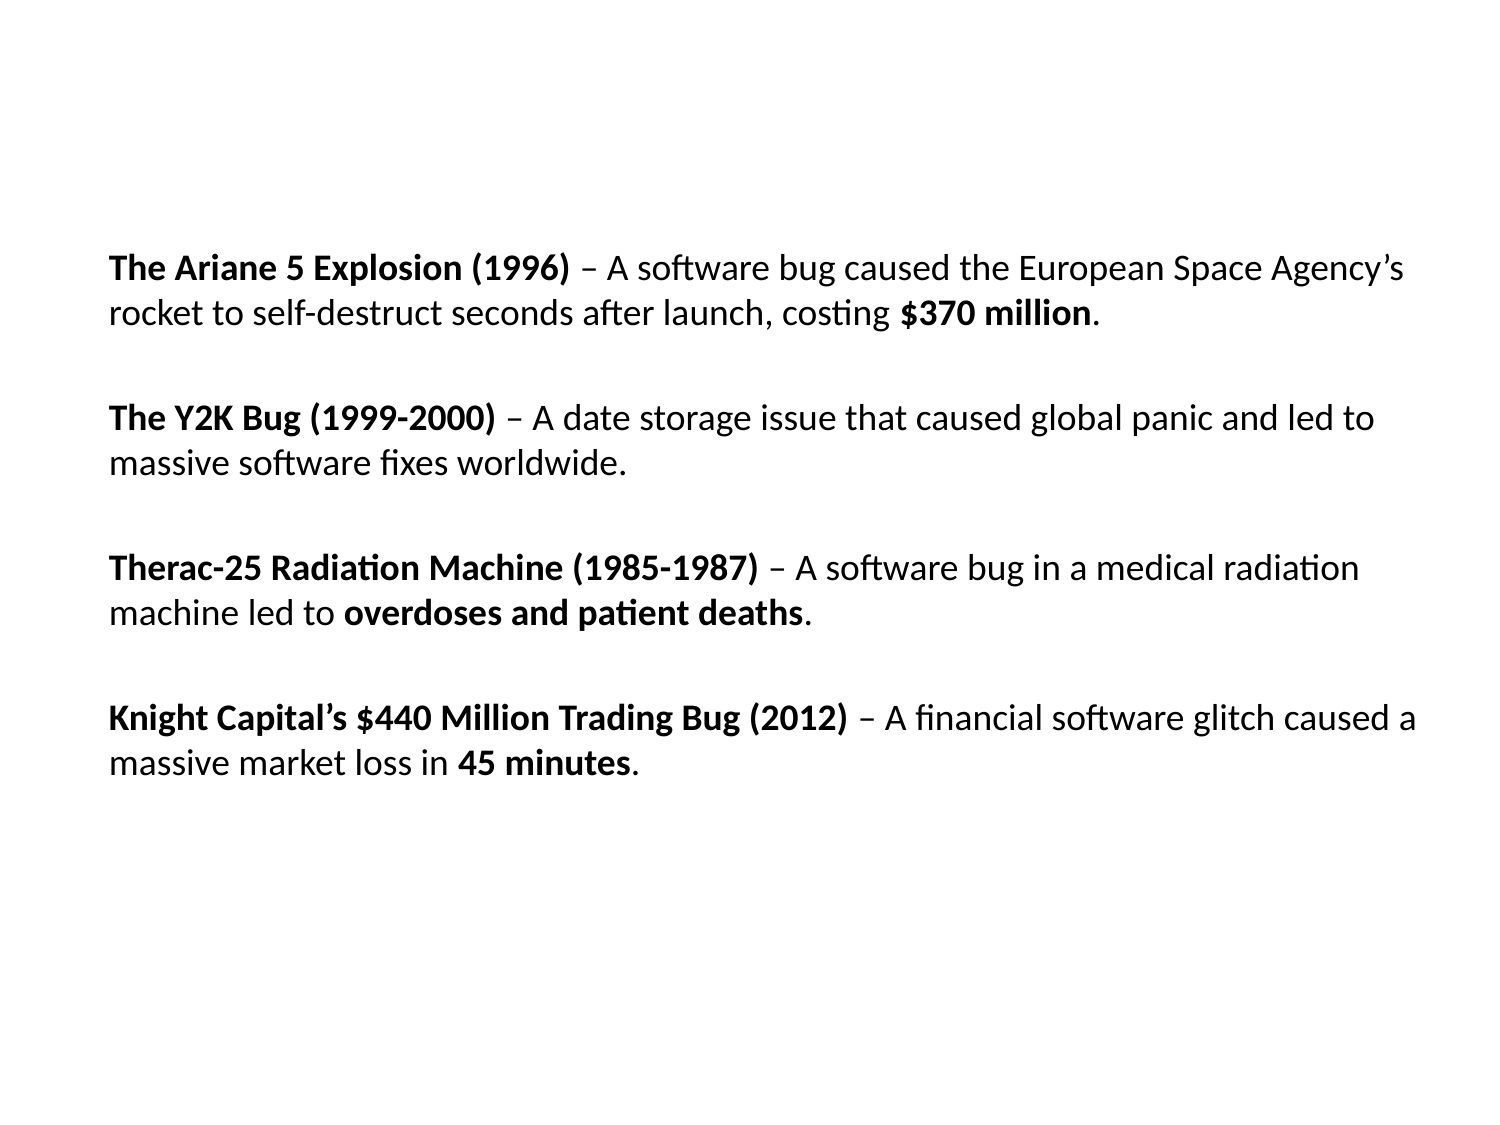

The Ariane 5 Explosion (1996) – A software bug caused the European Space Agency’s rocket to self-destruct seconds after launch, costing $370 million.

The Y2K Bug (1999-2000) – A date storage issue that caused global panic and led to massive software fixes worldwide.

Therac-25 Radiation Machine (1985-1987) – A software bug in a medical radiation machine led to overdoses and patient deaths.

Knight Capital’s $440 Million Trading Bug (2012) – A financial software glitch caused a massive market loss in 45 minutes.